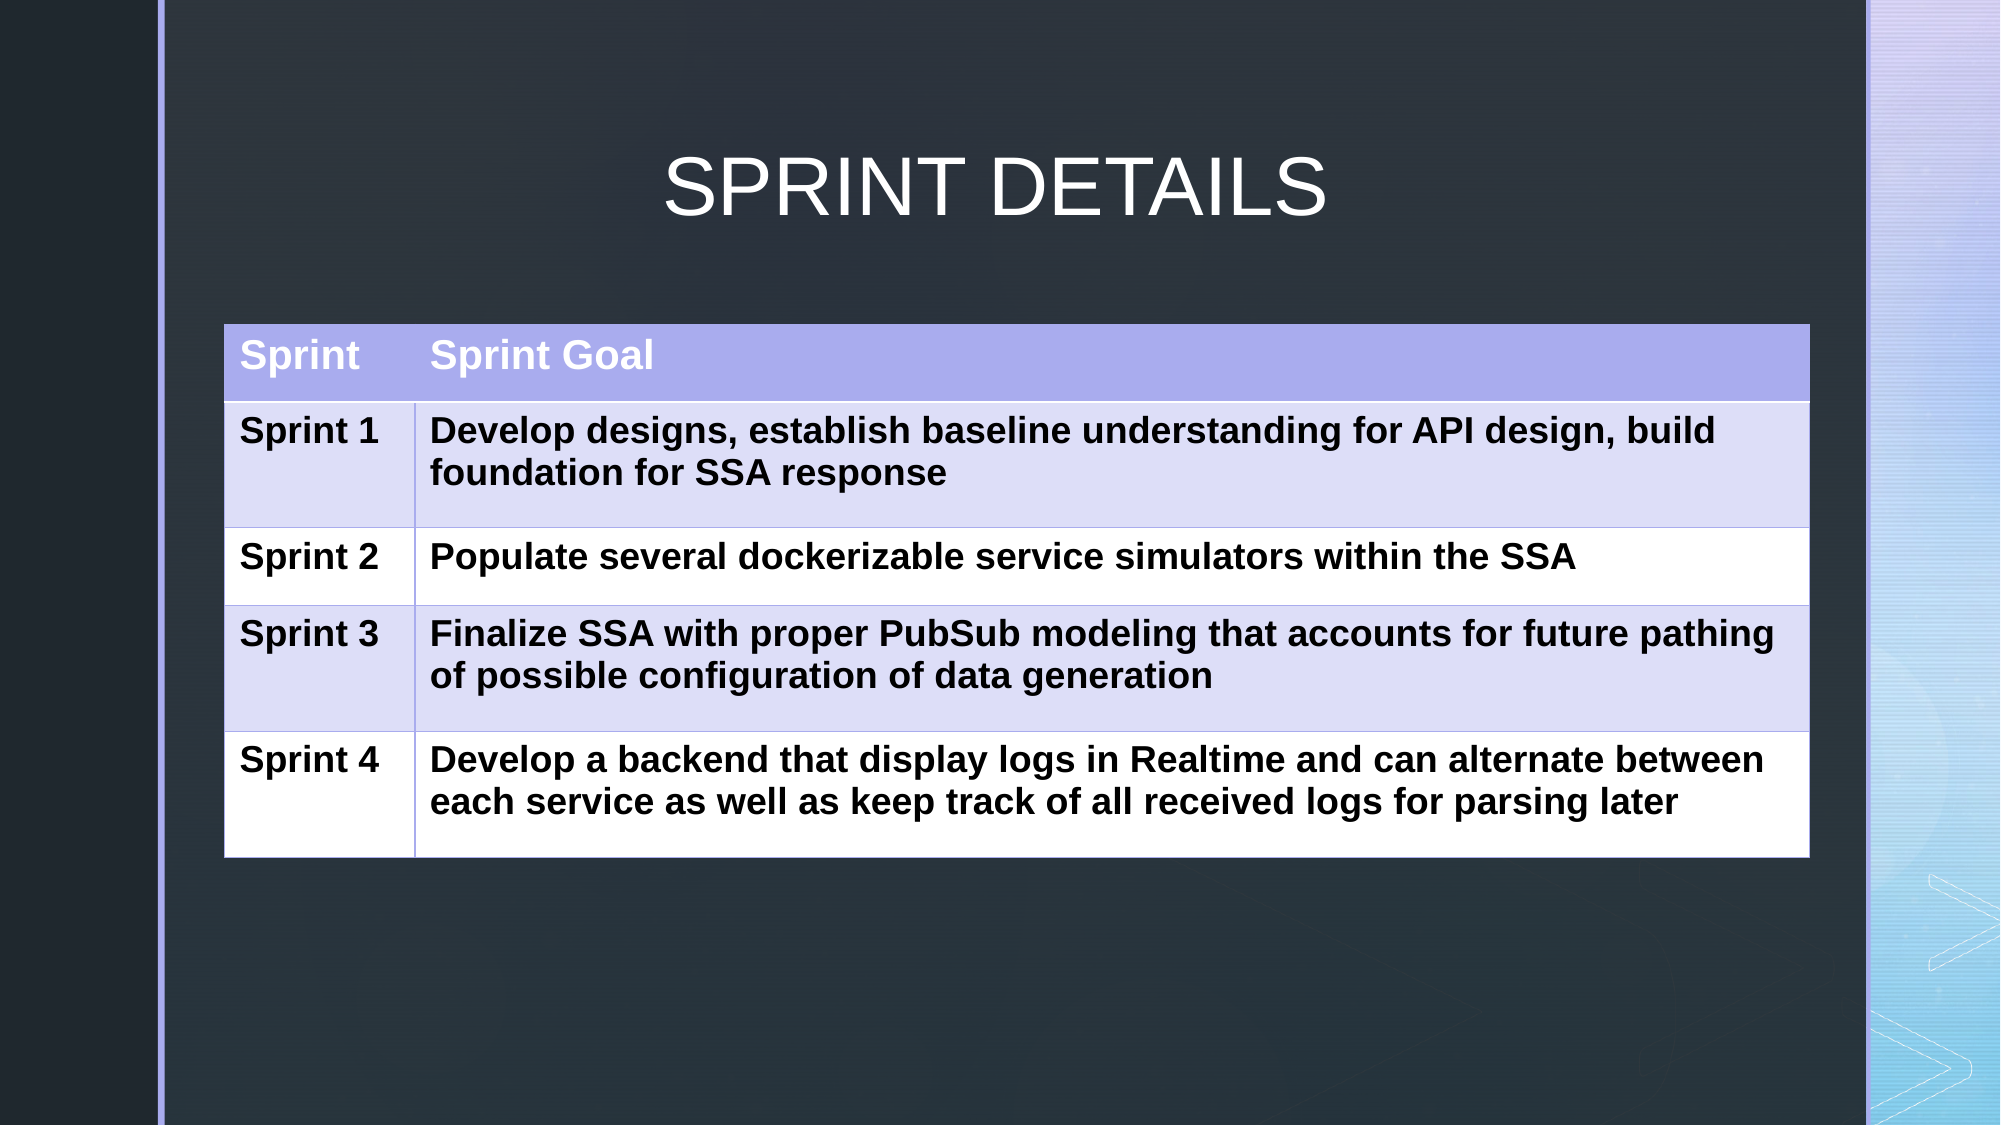

SPRINT DETAILS
| Sprint | Sprint Goal |
| --- | --- |
| Sprint 1 | Develop designs, establish baseline understanding for API design, build foundation for SSA response |
| Sprint 2 | Populate several dockerizable service simulators within the SSA |
| Sprint 3 | Finalize SSA with proper PubSub modeling that accounts for future pathing of possible configuration of data generation |
| Sprint 4 | Develop a backend that display logs in Realtime and can alternate between each service as well as keep track of all received logs for parsing later |